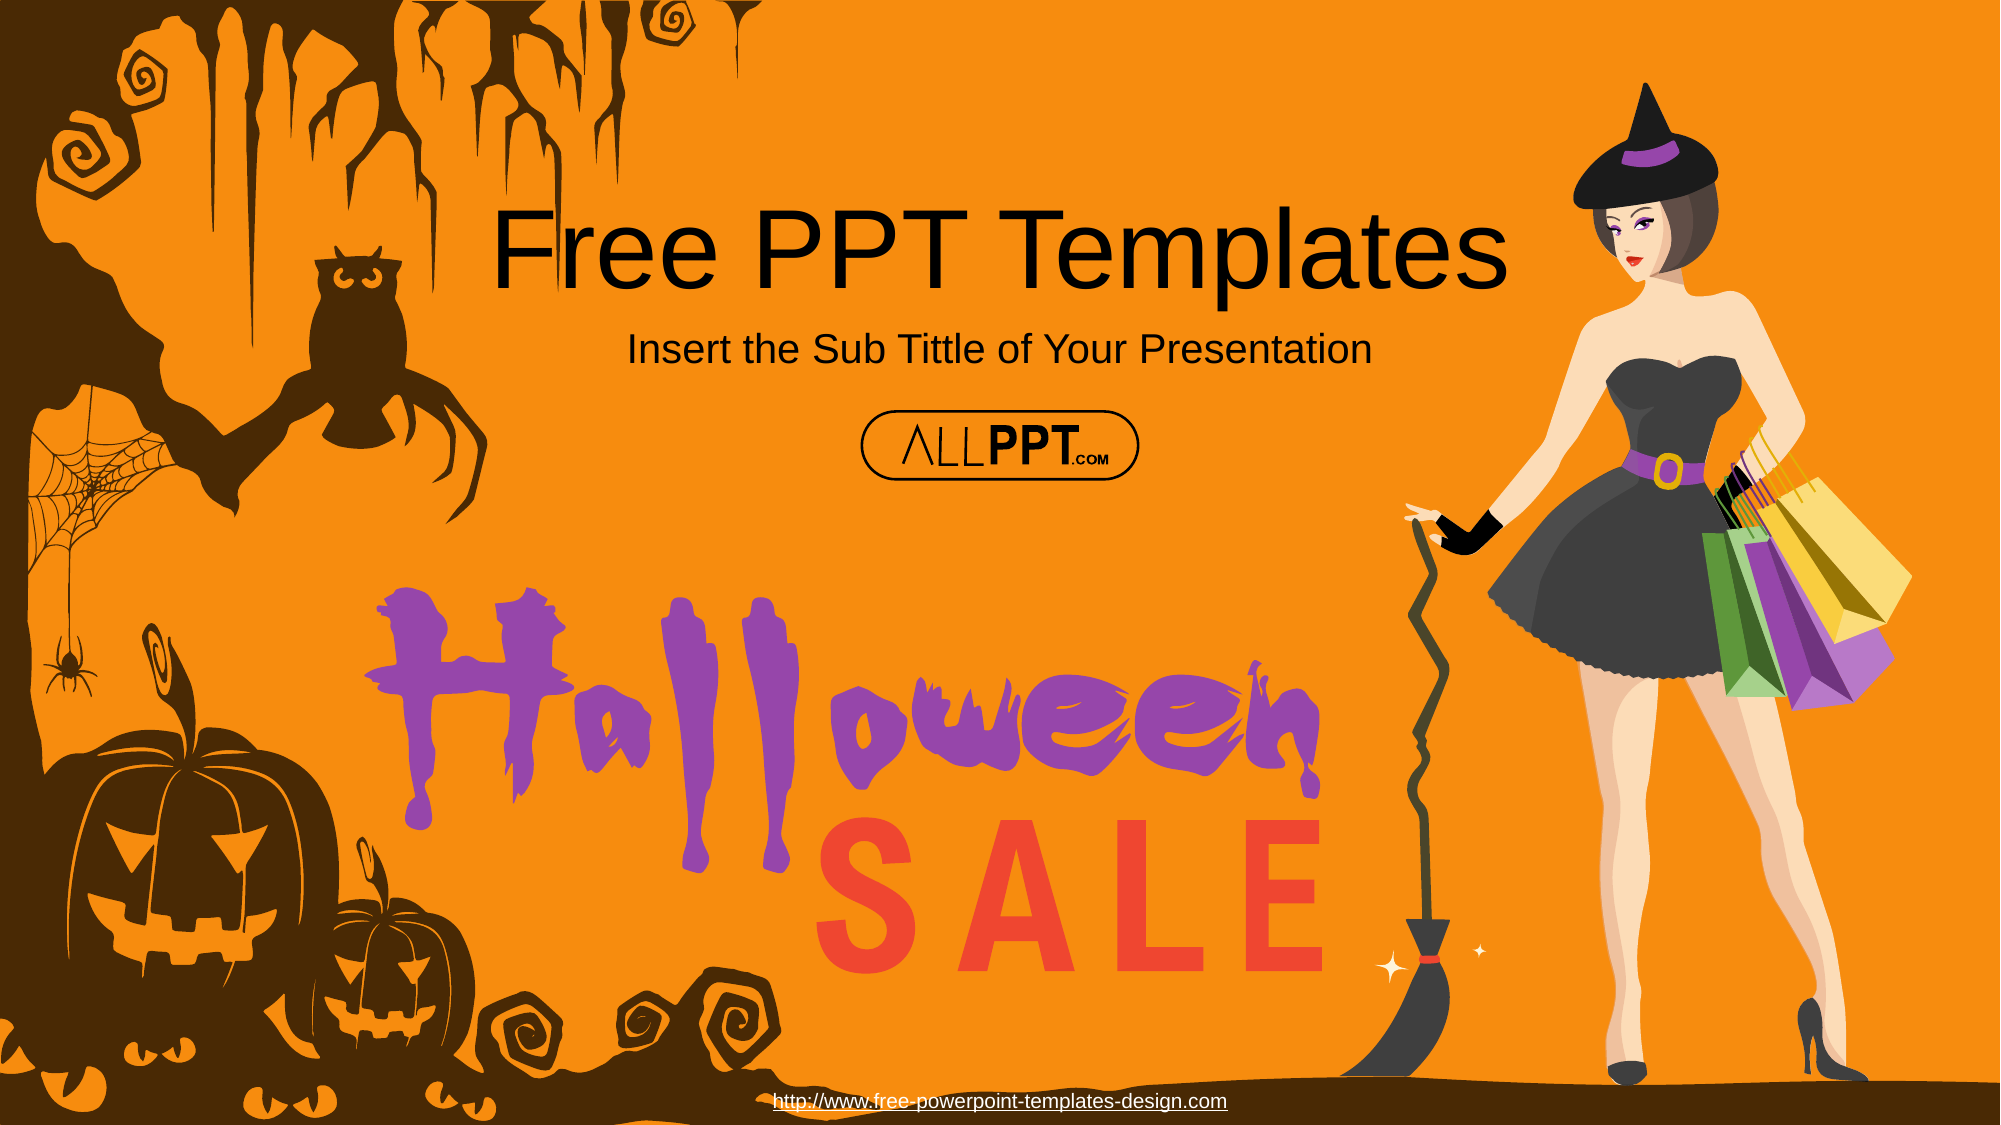

Free PPT Templates
Insert the Sub Tittle of Your Presentation

http://www.free-powerpoint-templates-design.com